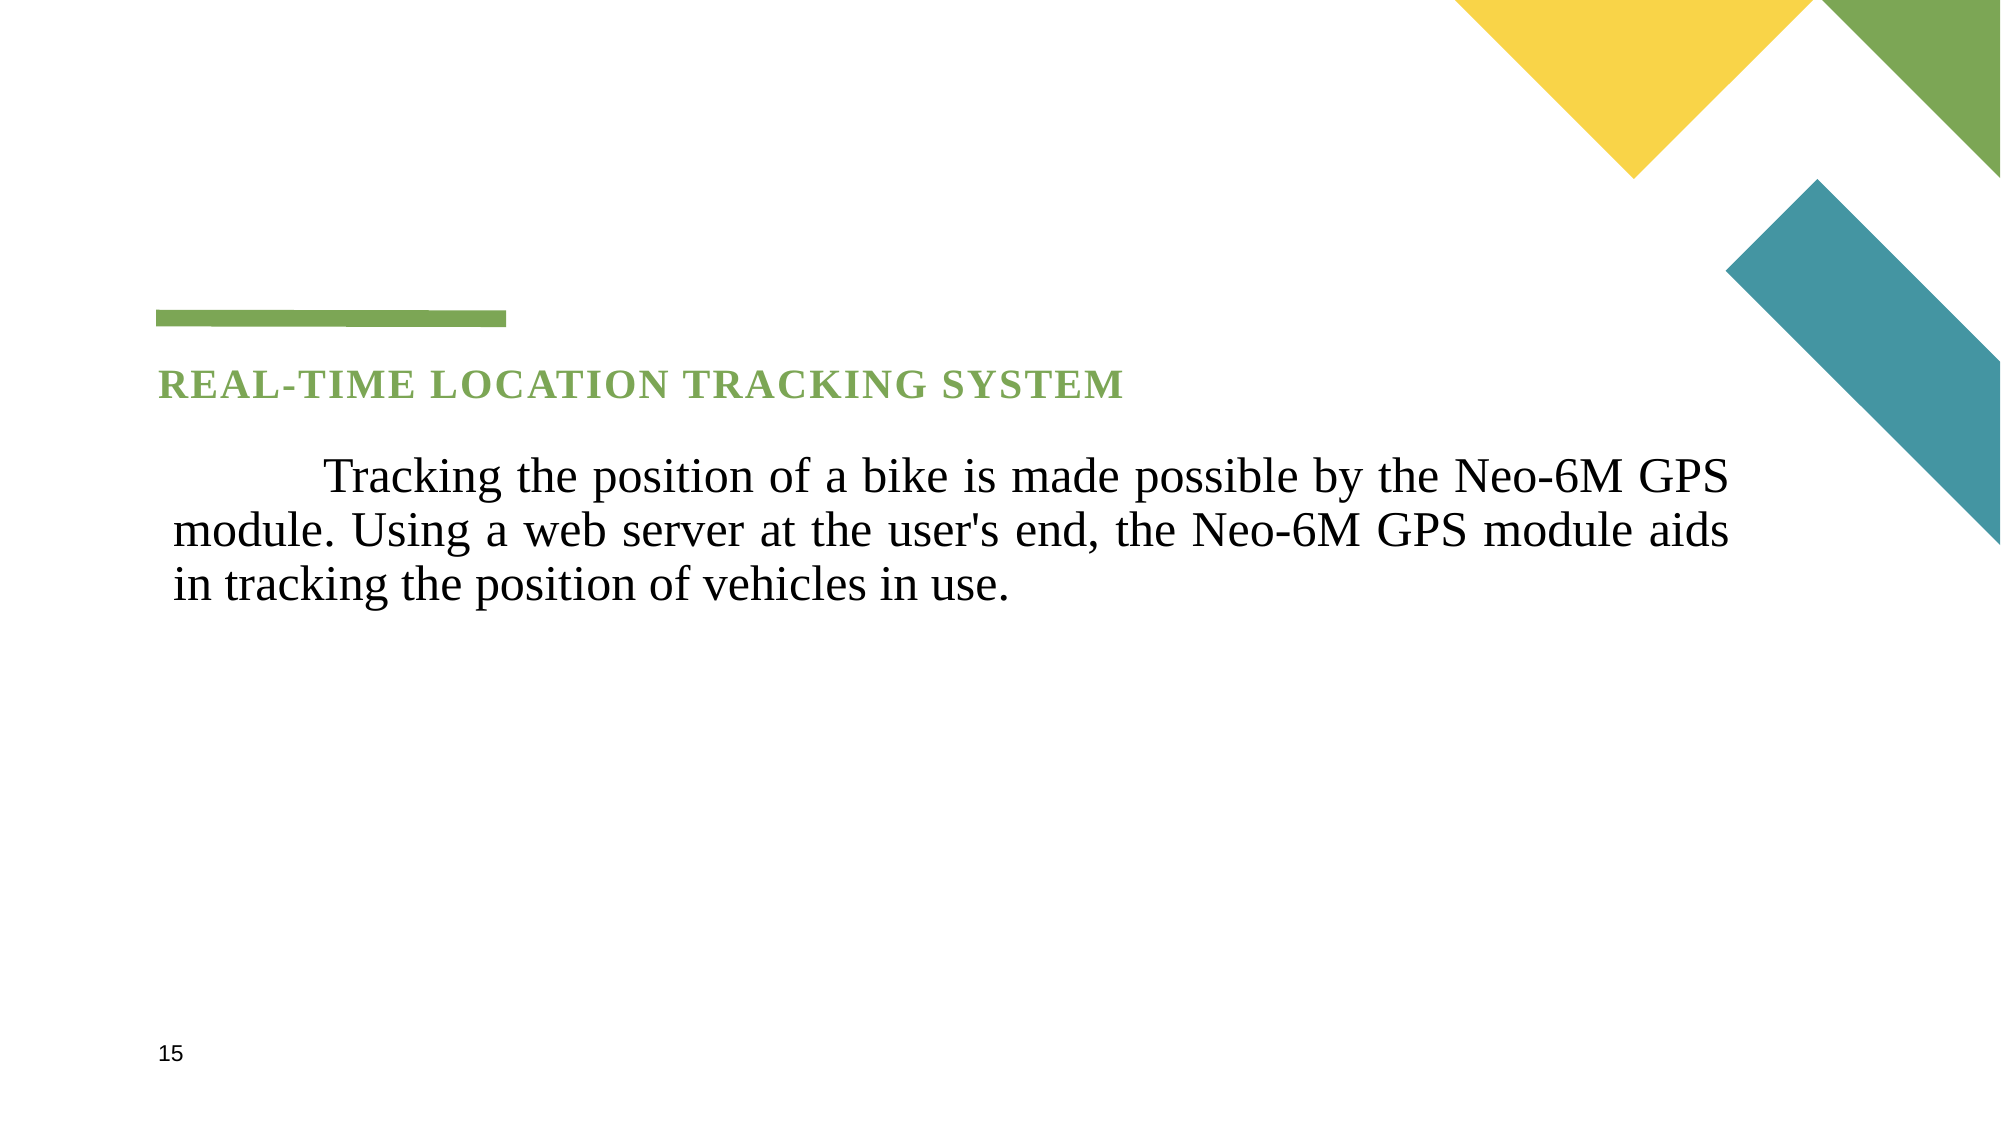

# REAL-TIME LOCATION TRACKING SYSTEM
	Tracking the position of a bike is made possible by the Neo-6M GPS module. Using a web server at the user's end, the Neo-6M GPS module aids in tracking the position of vehicles in use.
15